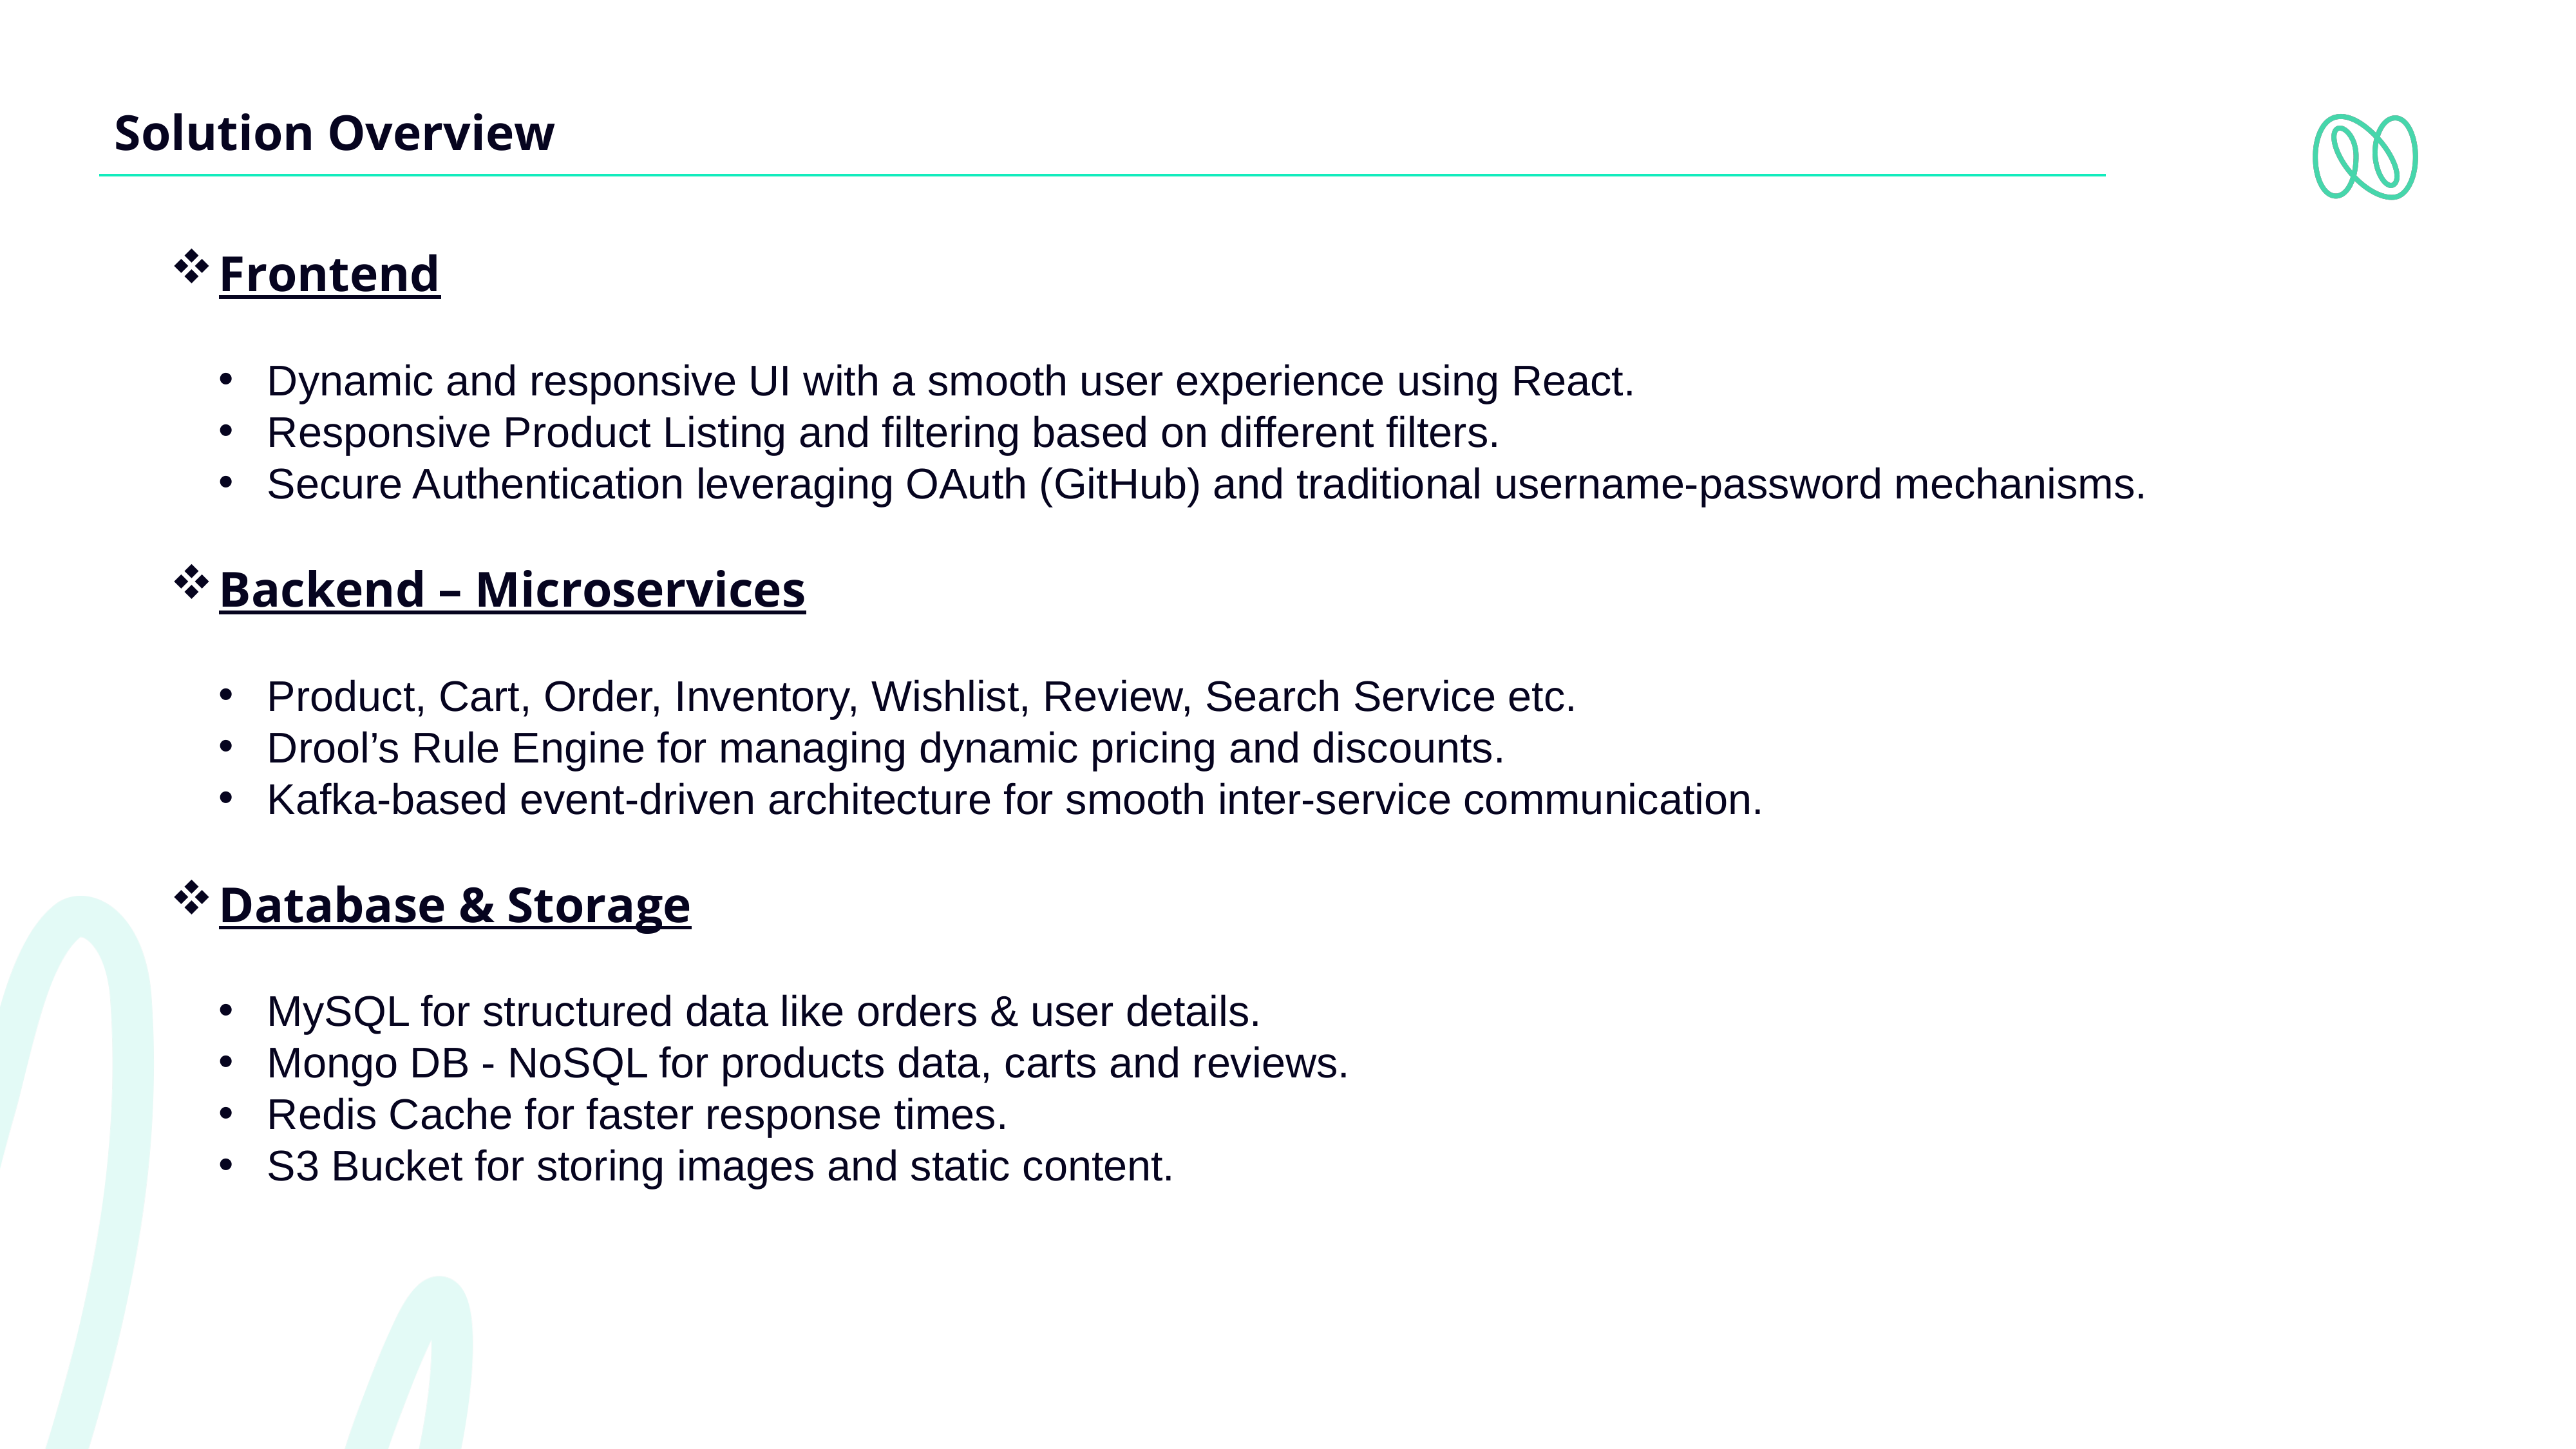

Solution Overview
Frontend

Dynamic and responsive UI with a smooth user experience using React.
Responsive Product Listing and filtering based on different filters.
Secure Authentication leveraging OAuth (GitHub) and traditional username-password mechanisms.

Backend – Microservices

Product, Cart, Order, Inventory, Wishlist, Review, Search Service etc.
Drool’s Rule Engine for managing dynamic pricing and discounts.
Kafka-based event-driven architecture for smooth inter-service communication.

Database & Storage

MySQL for structured data like orders & user details.
Mongo DB - NoSQL for products data, carts and reviews.
Redis Cache for faster response times.
S3 Bucket for storing images and static content.